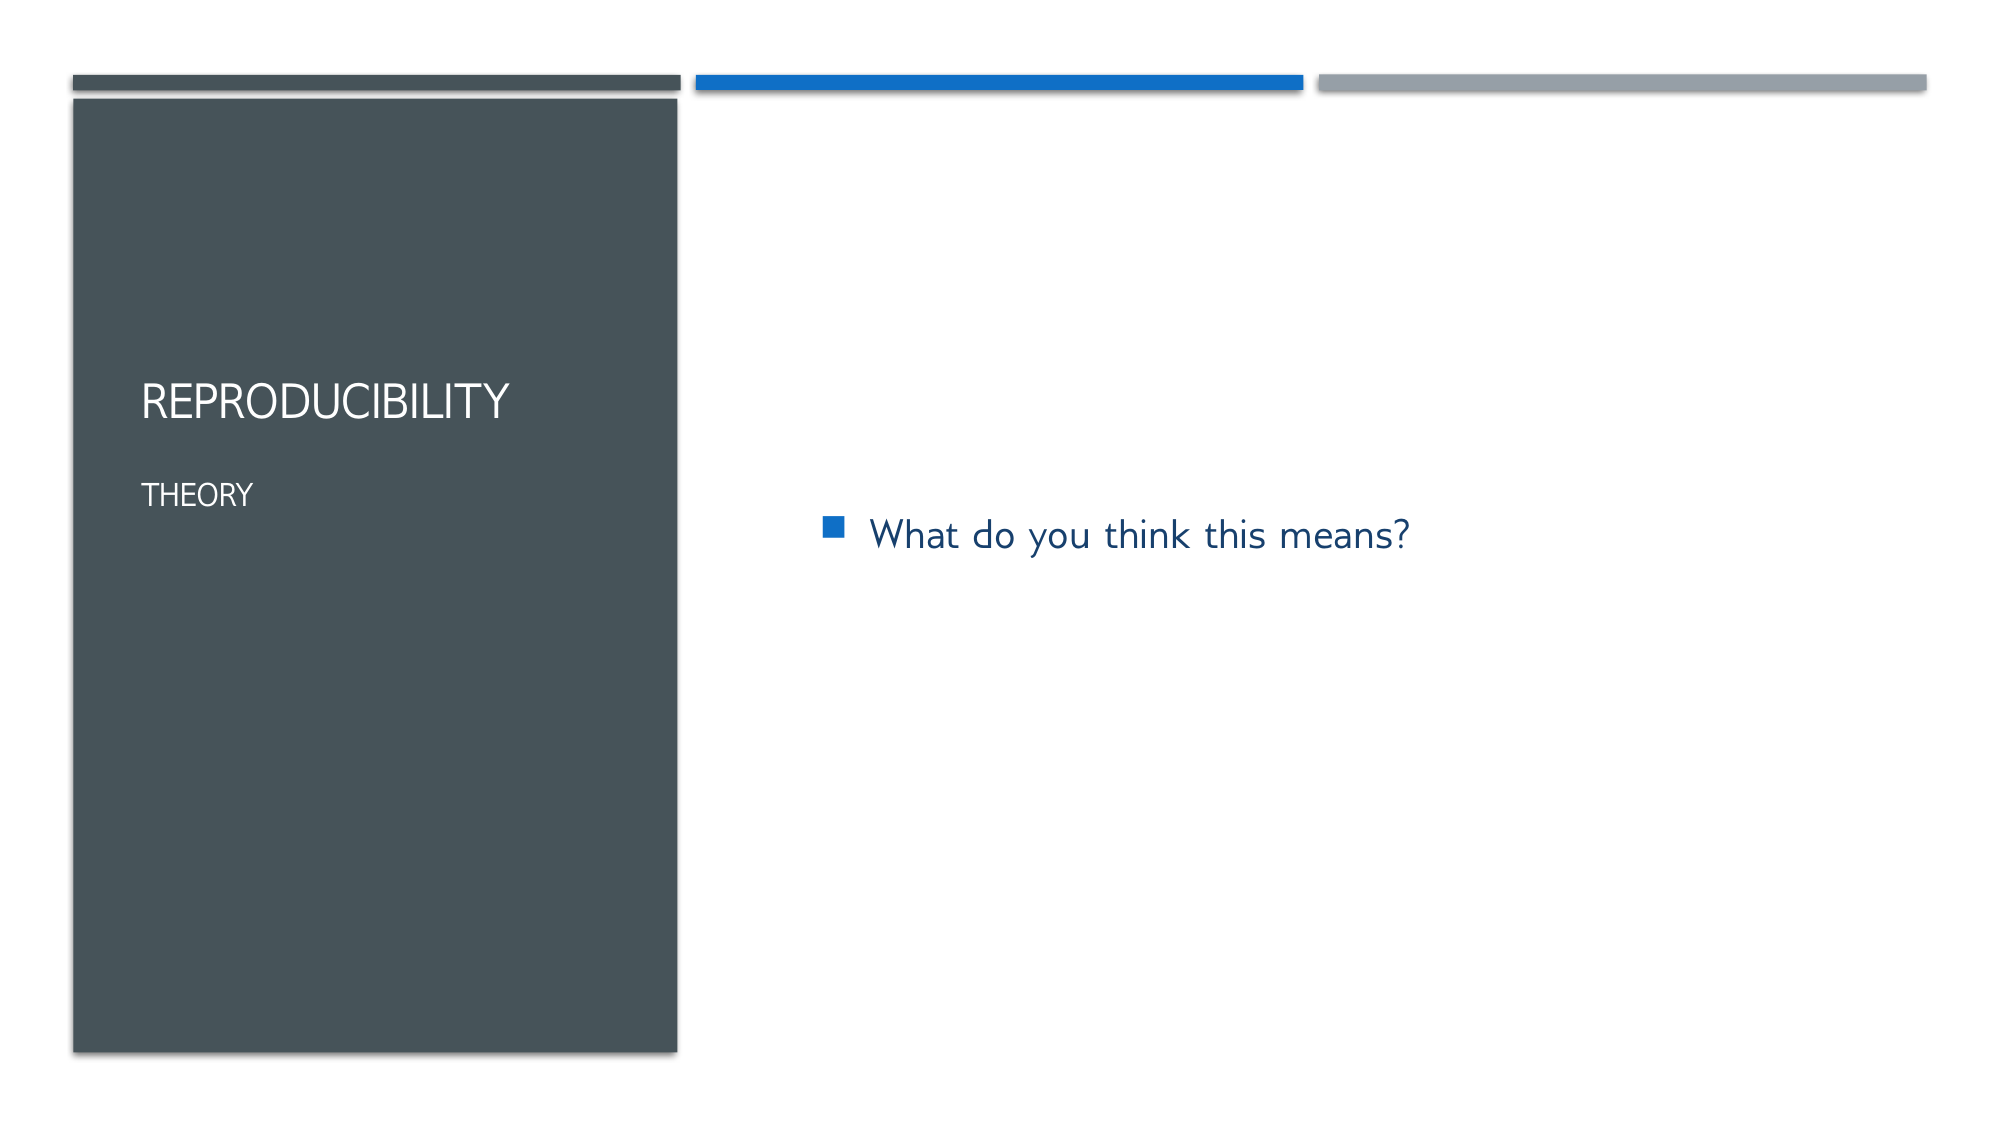

# REPRODUCIBILITY
What do you think this means?

THEORY